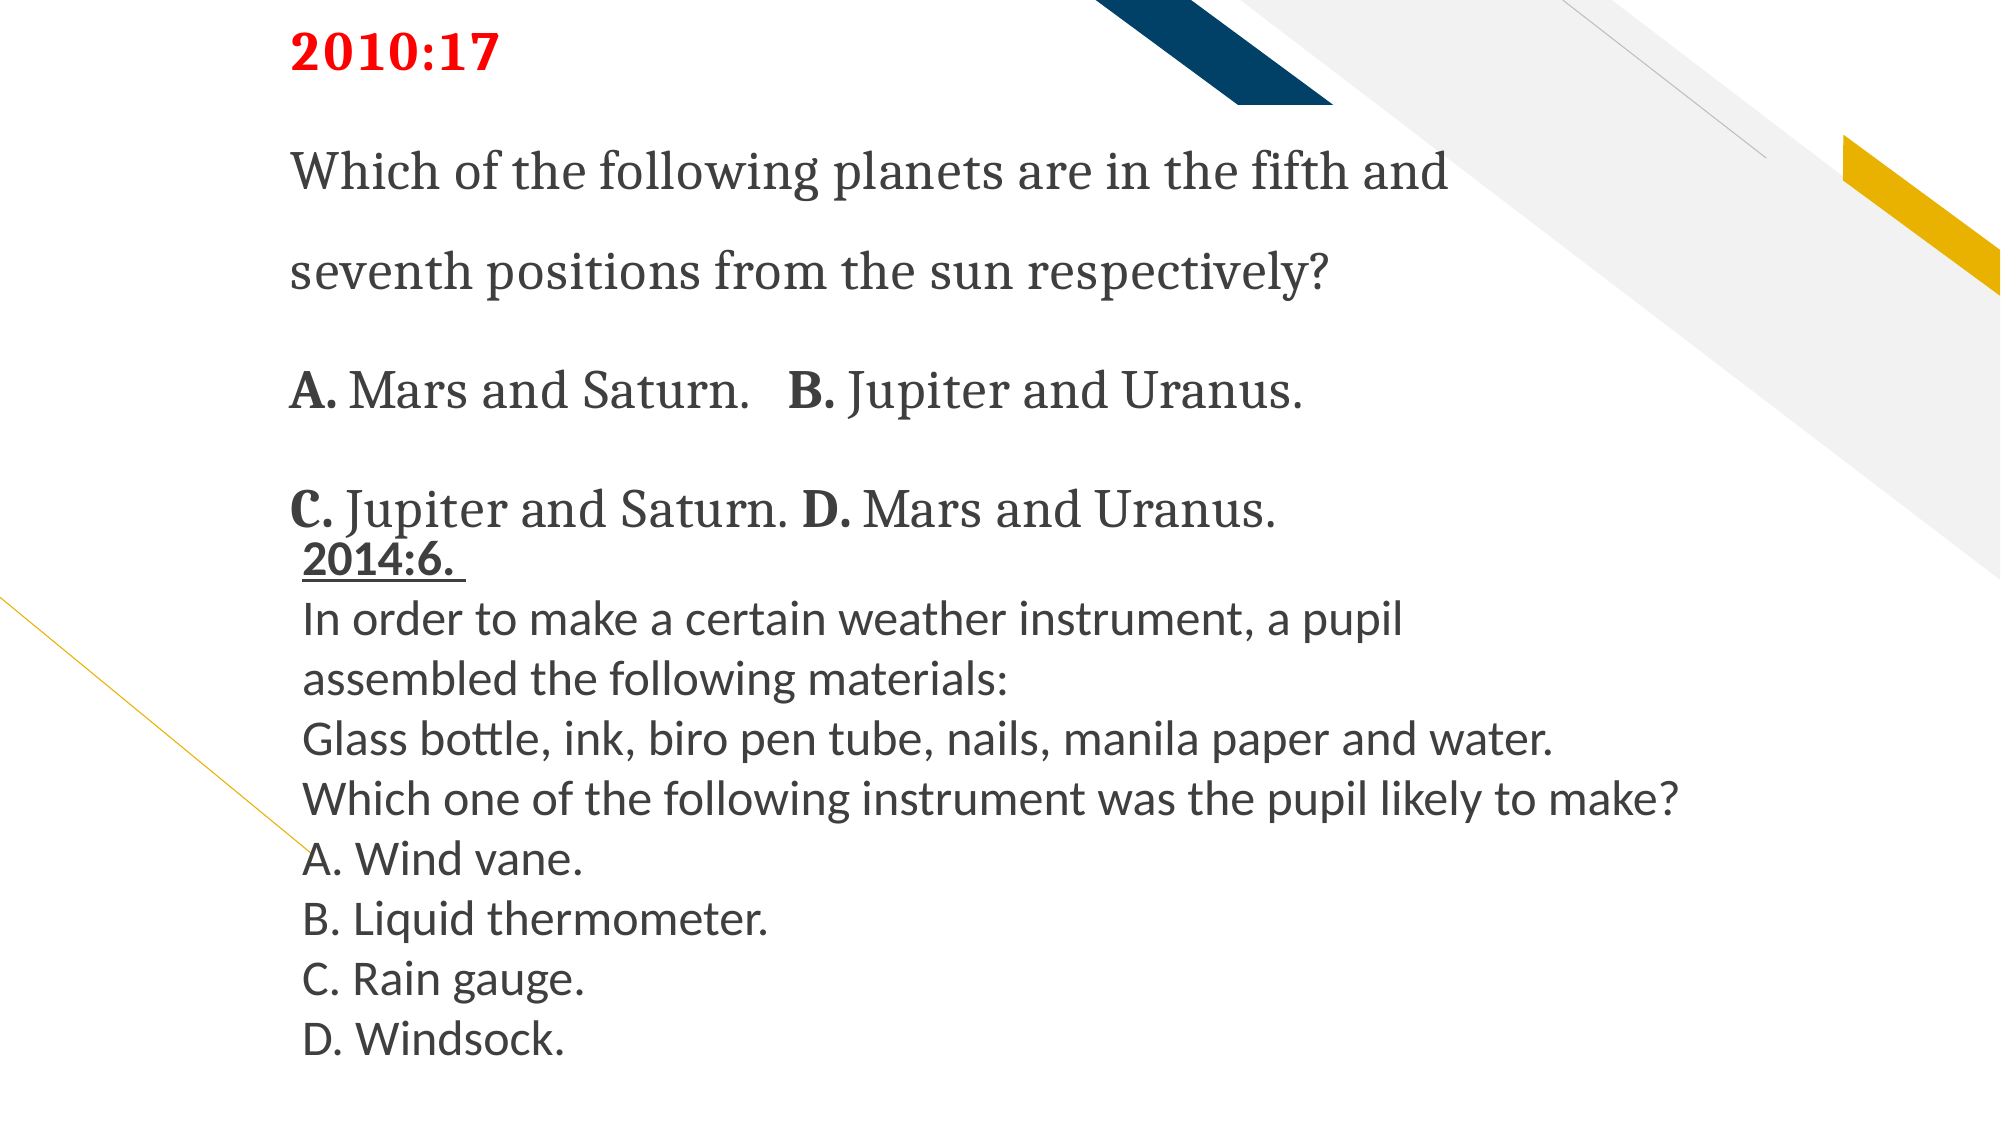

2010:17
Which of the following planets are in the fifth and seventh positions from the sun respectively?
A. Mars and Saturn.   B. Jupiter and Uranus.
C. Jupiter and Saturn. D. Mars and Uranus.
2014:6.
In order to make a certain weather instrument, a pupil
assembled the following materials:
Glass bottle, ink, biro pen tube, nails, manila paper and water.
Which one of the following instrument was the pupil likely to make?
A. Wind vane.
B. Liquid thermometer.
C. Rain gauge.
D. Windsock.